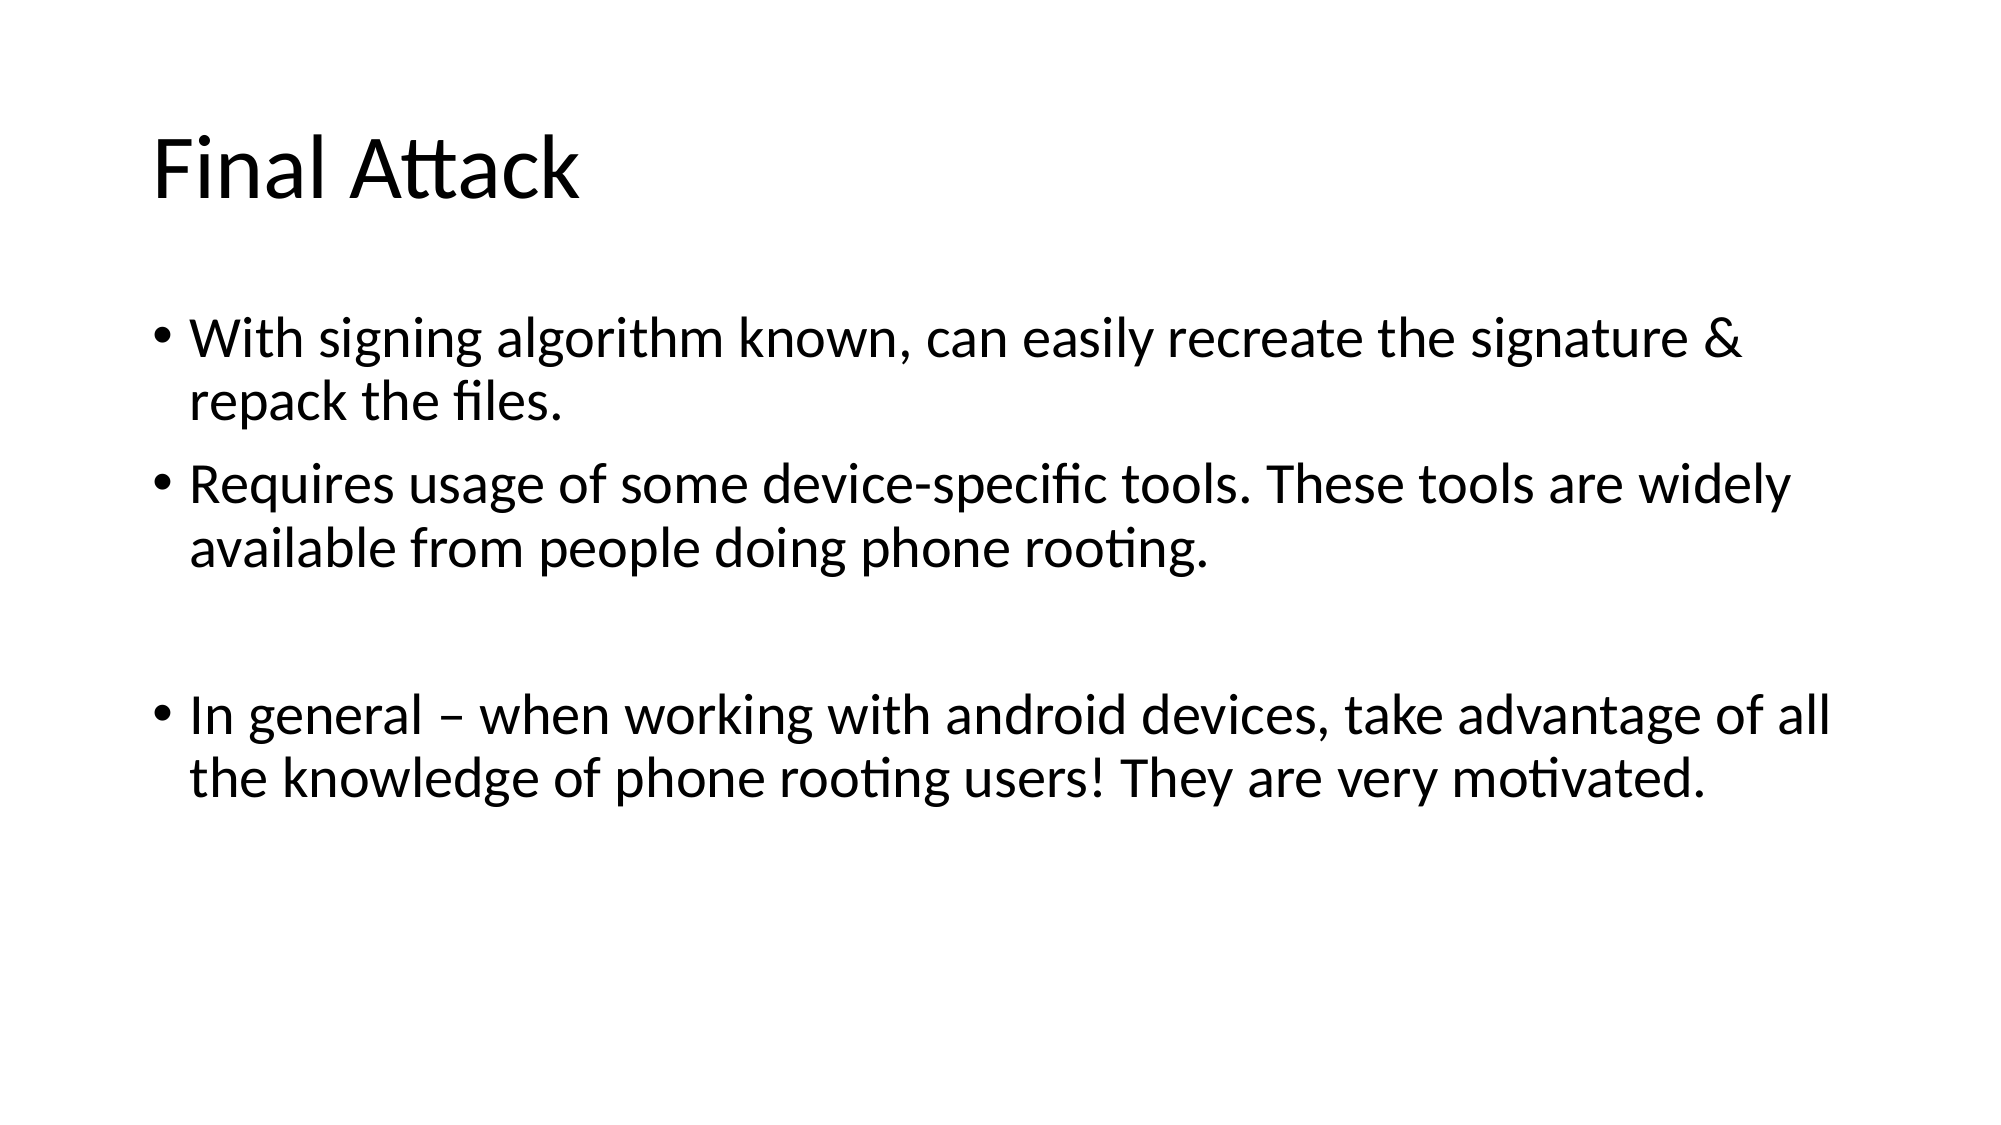

# Final Attack
With signing algorithm known, can easily recreate the signature & repack the files.
Requires usage of some device-specific tools. These tools are widely available from people doing phone rooting.

In general – when working with android devices, take advantage of all the knowledge of phone rooting users! They are very motivated.